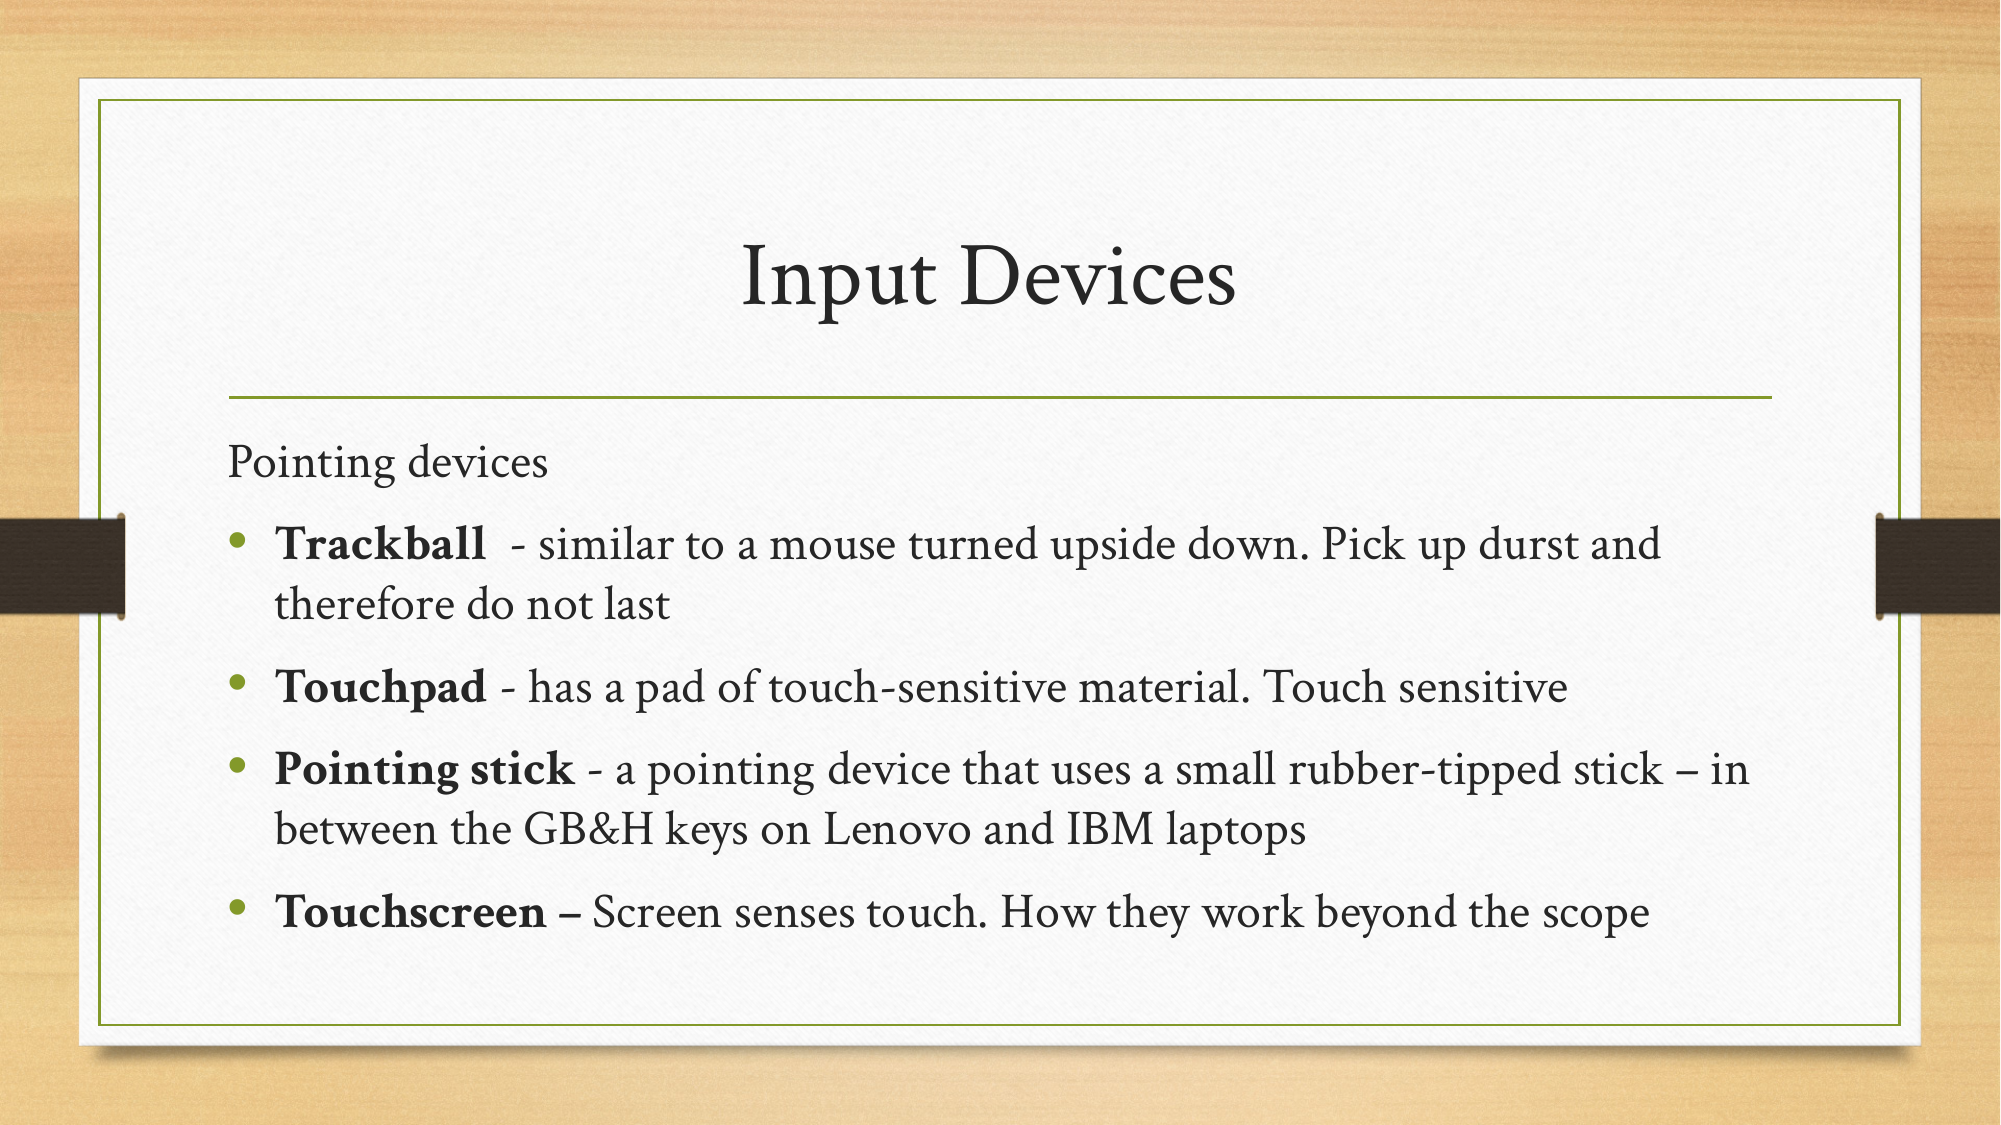

# Input Devices
Pointing devices
Trackball  - similar to a mouse turned upside down. Pick up durst and therefore do not last
Touchpad - has a pad of touch-sensitive material. Touch sensitive
Pointing stick - a pointing device that uses a small rubber-tipped stick – in between the GB&H keys on Lenovo and IBM laptops
Touchscreen – Screen senses touch. How they work beyond the scope